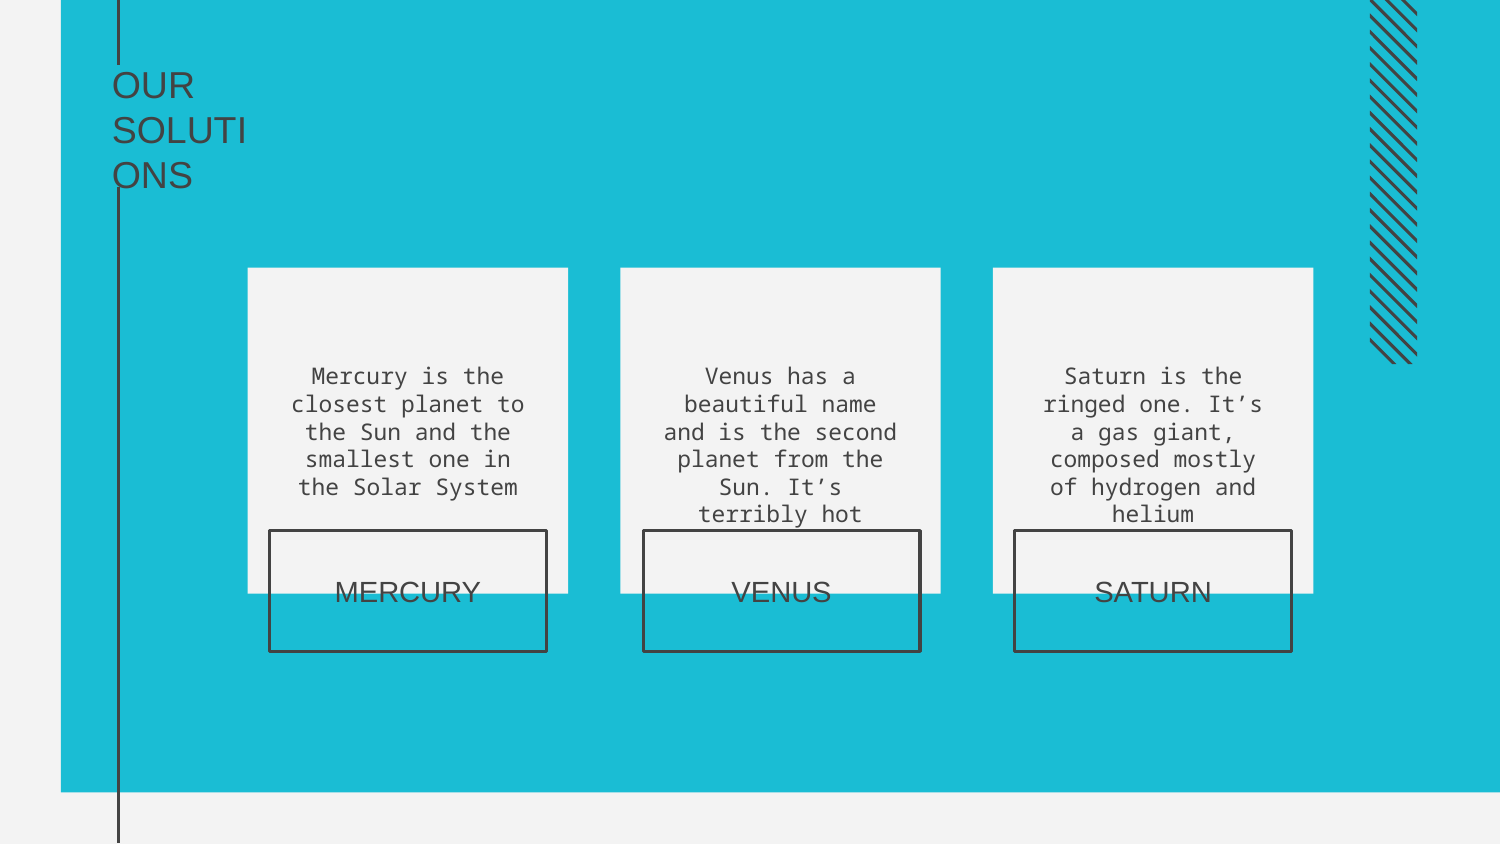

# OUR SOLUTIONS
Mercury is the closest planet to the Sun and the smallest one in the Solar System
Venus has a beautiful name and is the second planet from the Sun. It’s terribly hot
Saturn is the ringed one. It’s a gas giant, composed mostly of hydrogen and helium

VENUS
SATURN
MERCURY